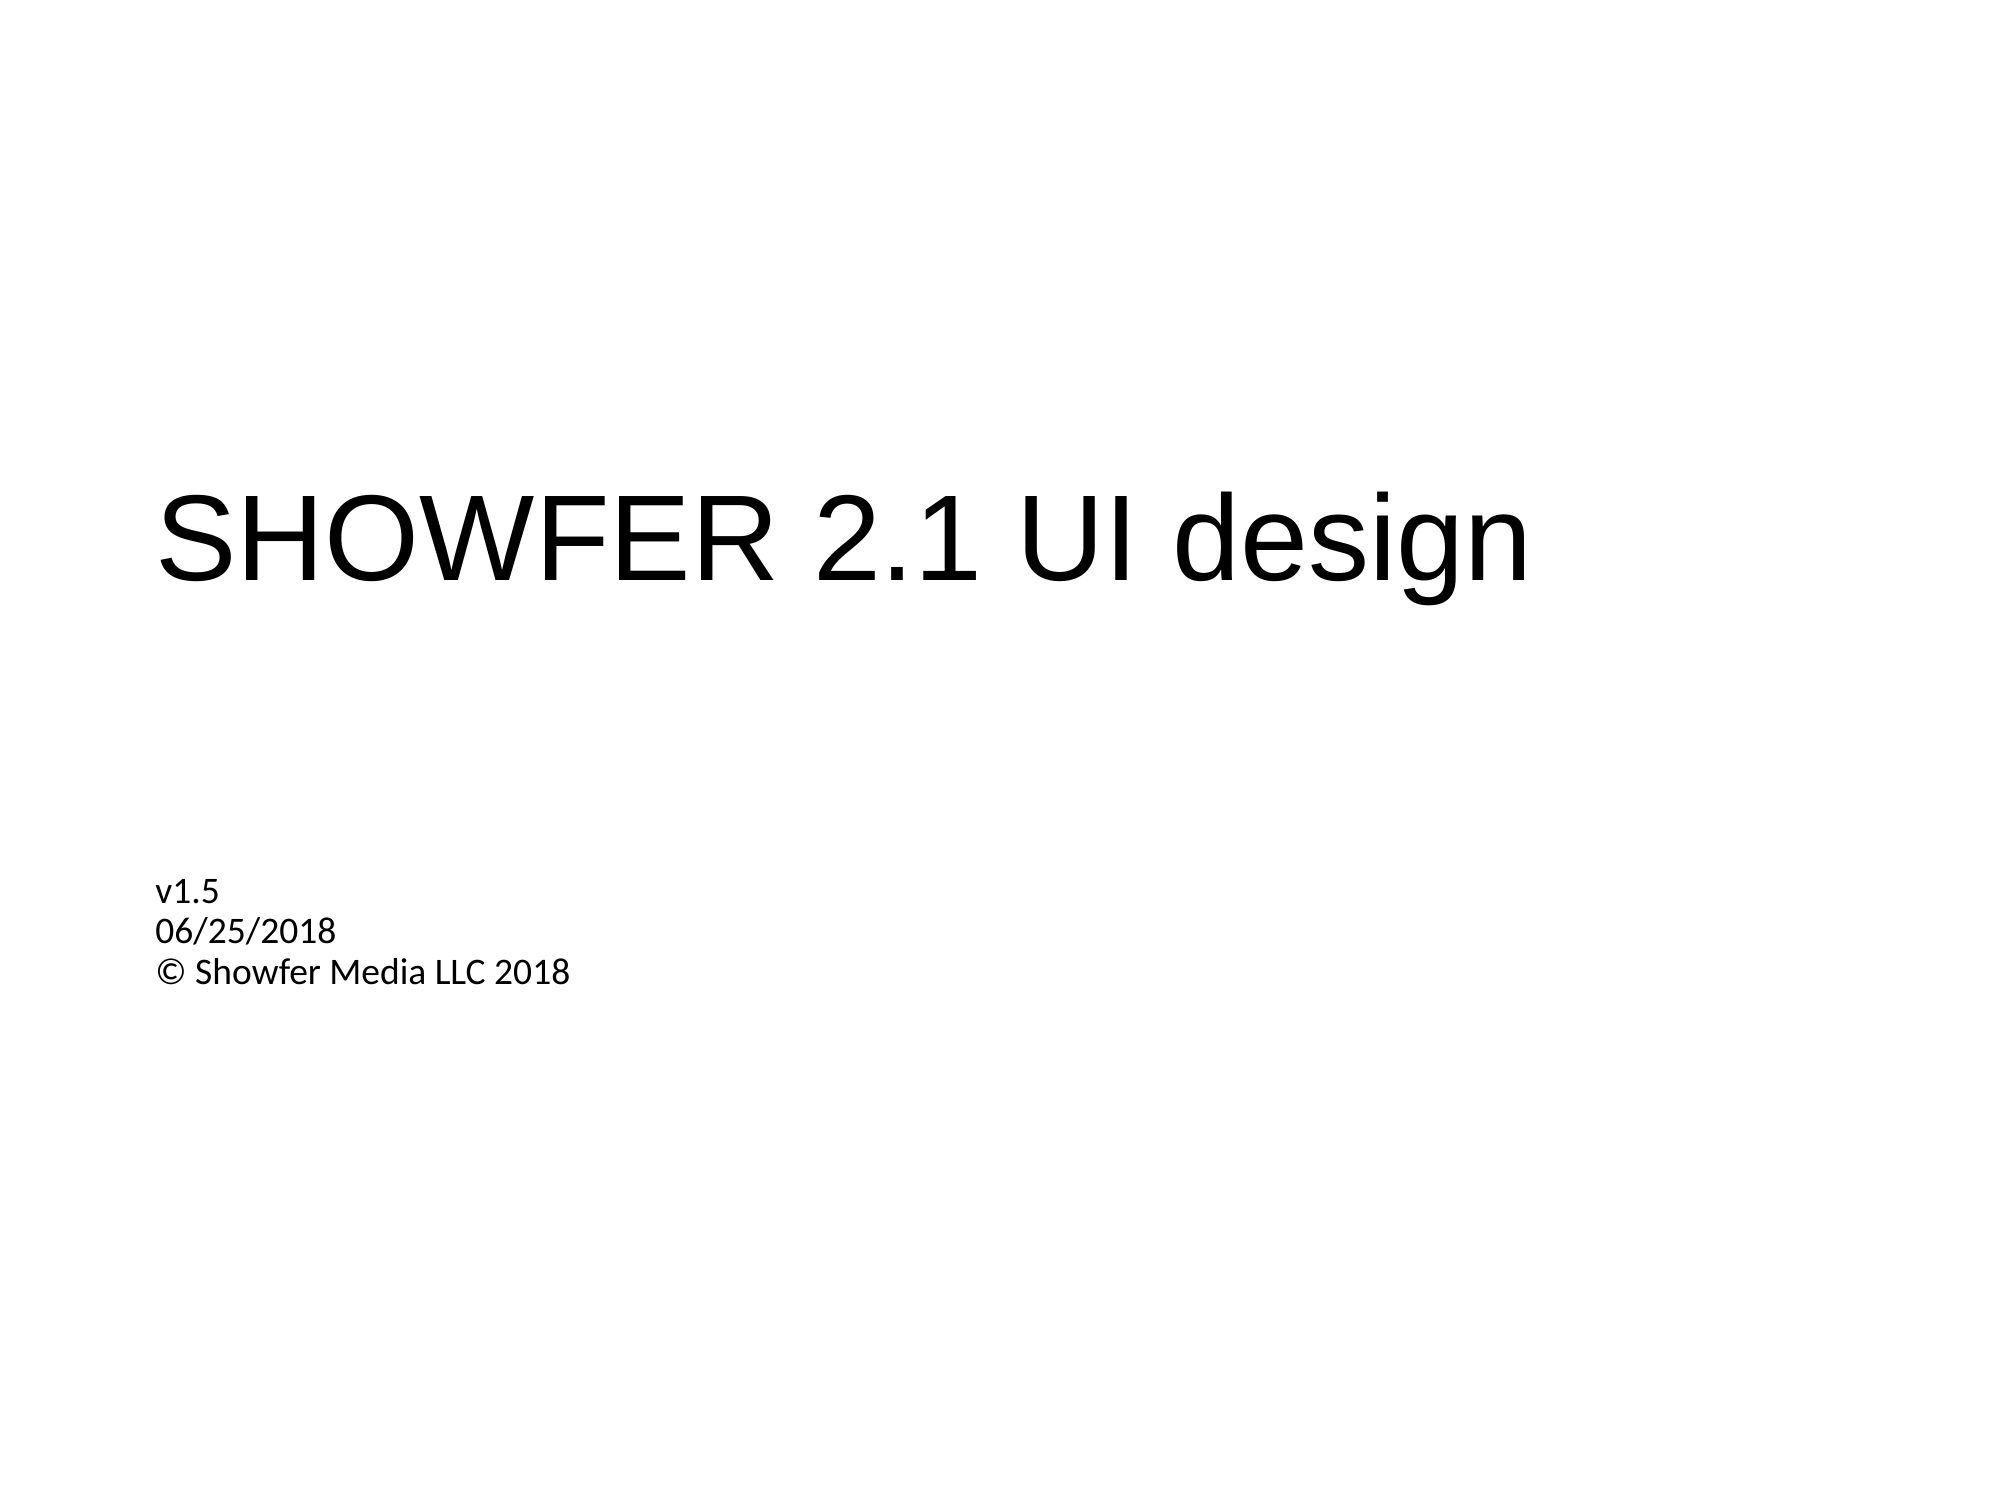

# SHOWFER 2.1 UI design v1.5 06/25/2018 © Showfer Media LLC 2018